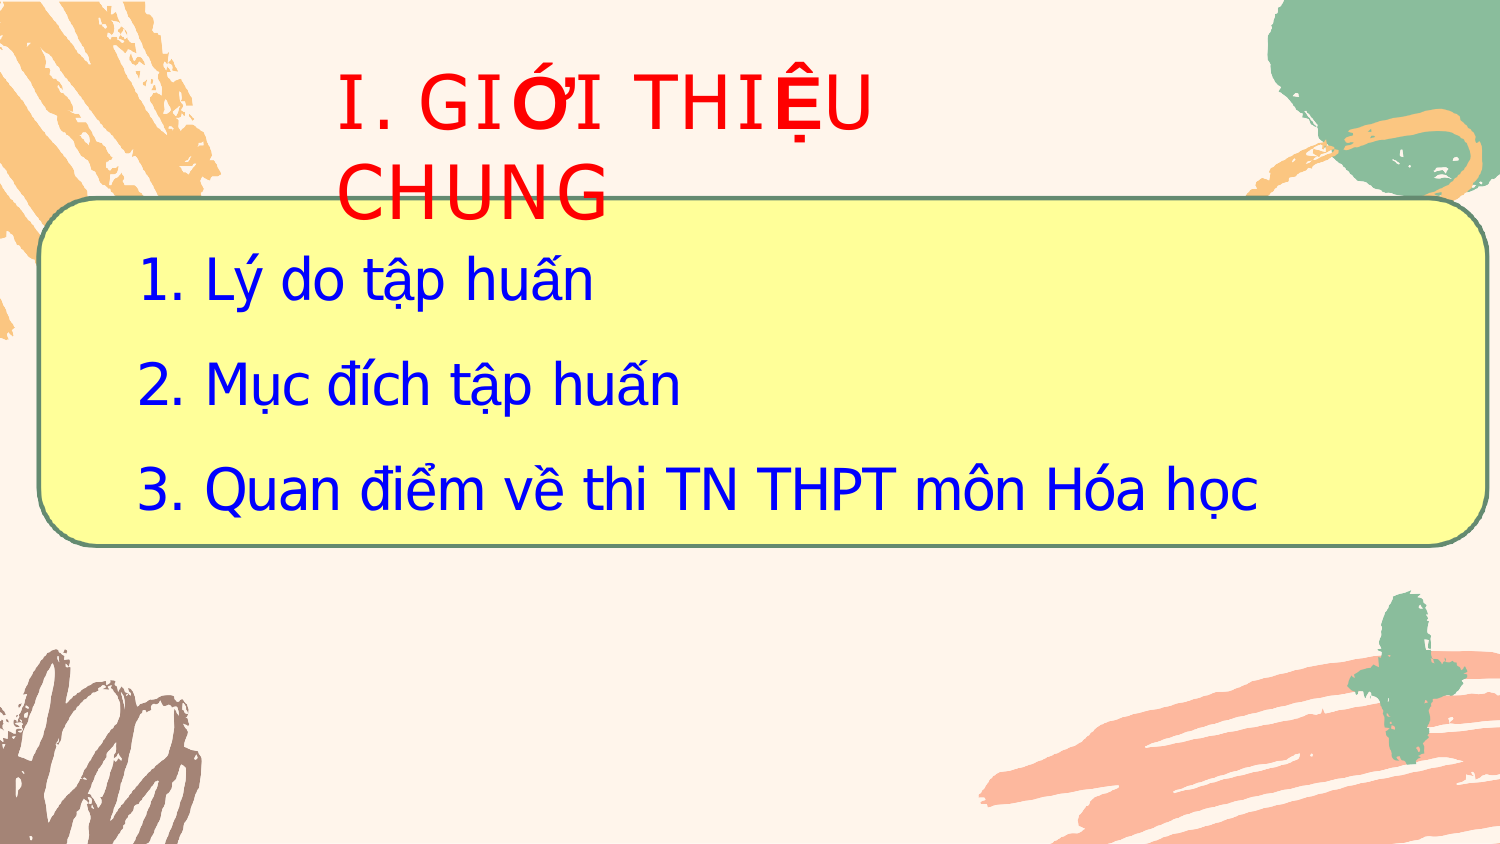

# I. GIỚI	THIỆU CHUNG
Lý do tập huấn
Mục đích tập huấn
Quan điểm về thi TN THPT môn Hóa học